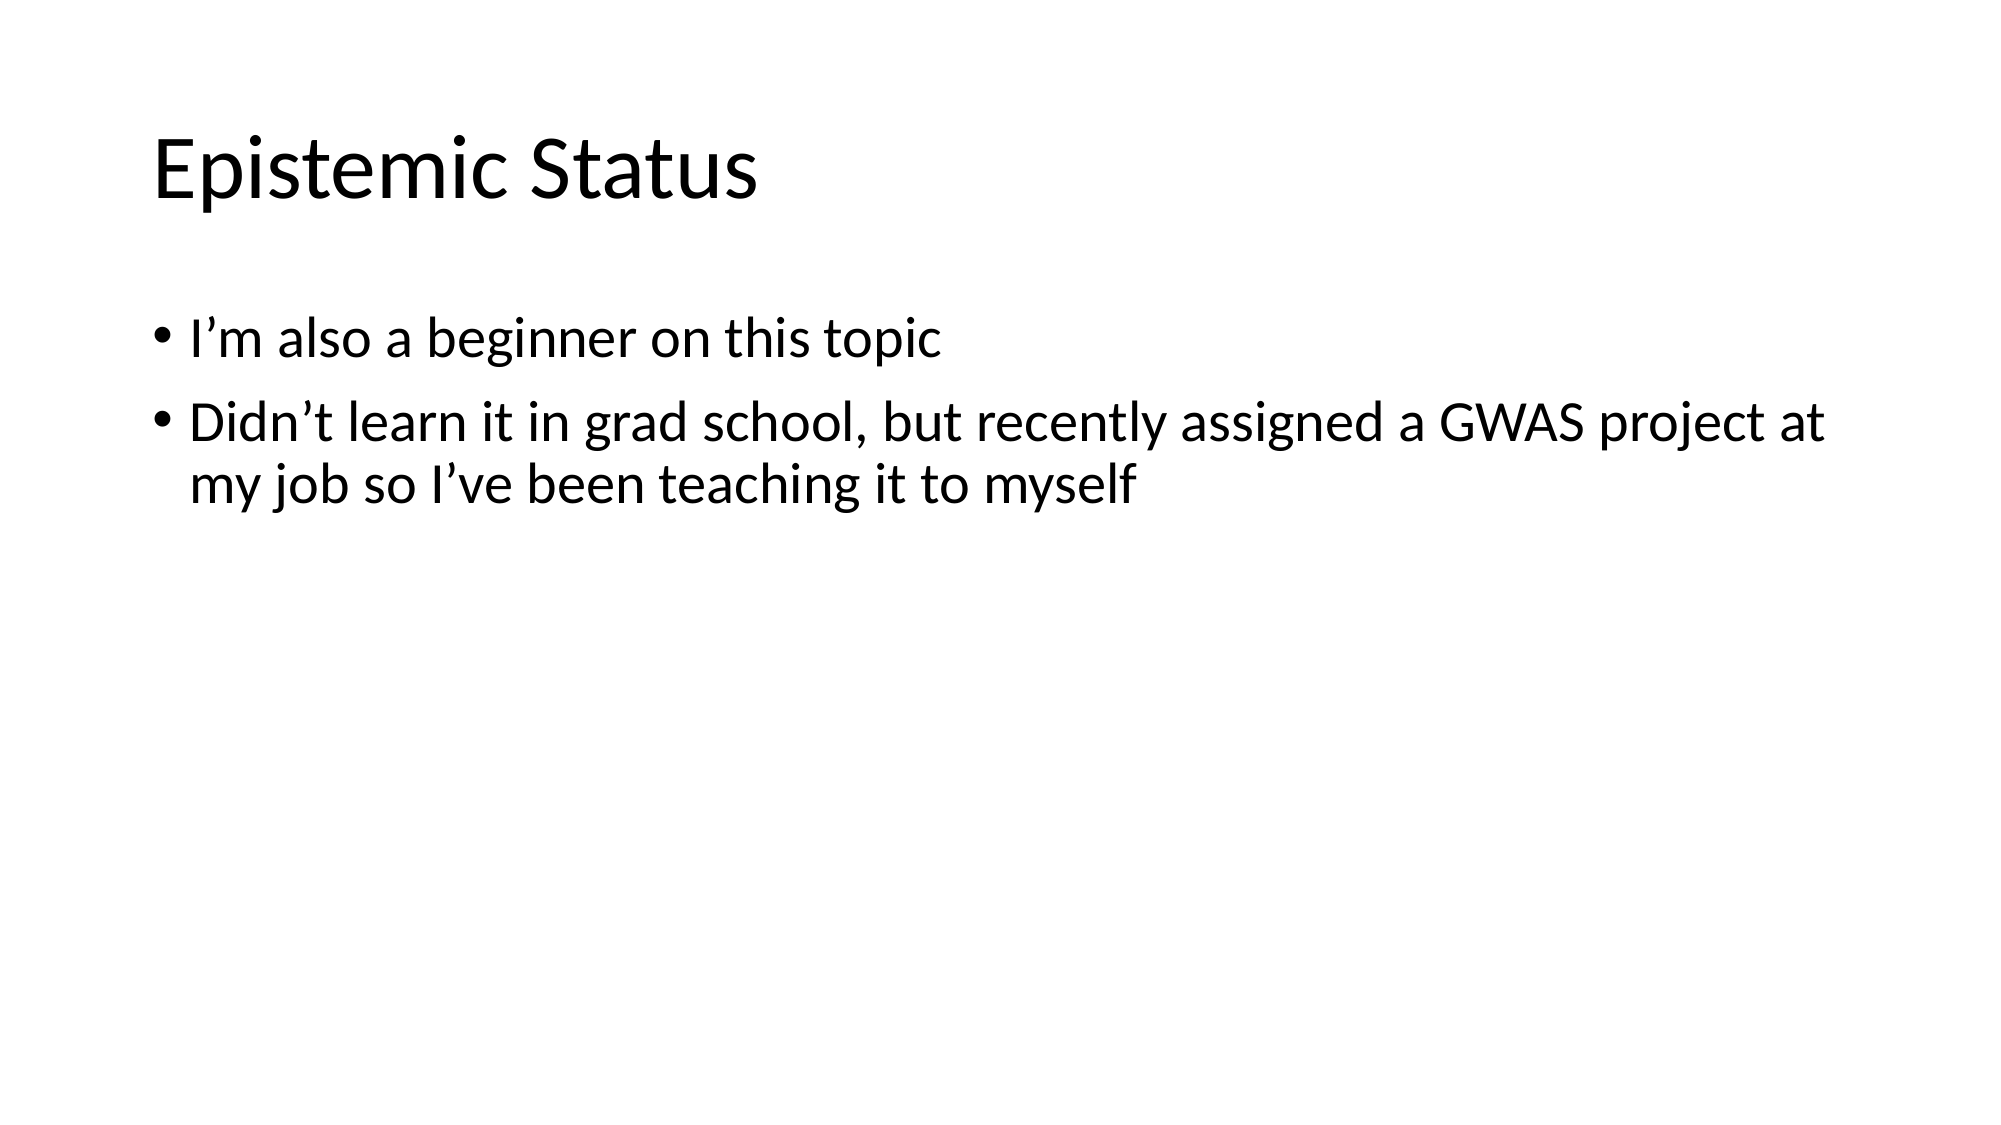

# Epistemic Status
I’m also a beginner on this topic
Didn’t learn it in grad school, but recently assigned a GWAS project at my job so I’ve been teaching it to myself